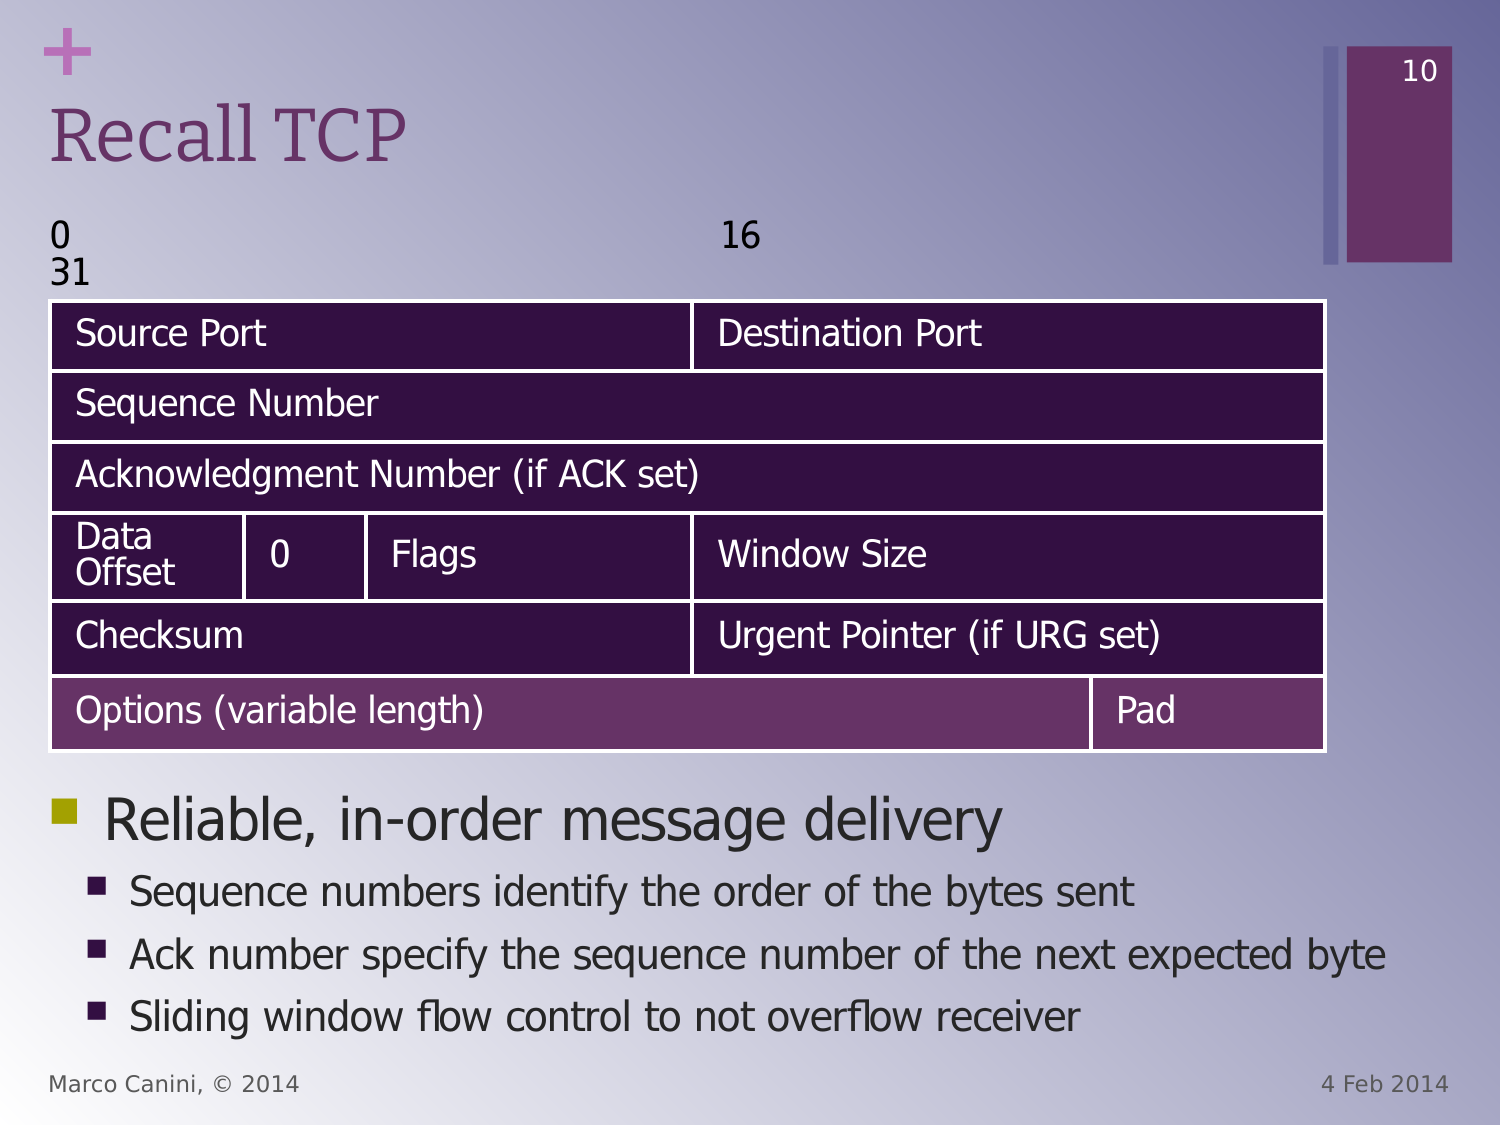

10
# Recall TCP
| 0 16 31 |  |  |  |  |
| --- | --- | --- | --- | --- |
| Source Port |  |  | Destination Port |  |
| Sequence Number |  |  |  |  |
| Acknowledgment Number (if ACK set) |  |  |  |  |
| Data Offset | 0 | Flags | Window Size |  |
| Checksum |  |  | Urgent Pointer (if URG set) |  |
| Options (variable length) |  |  |  | Pad |
Reliable, in-order message delivery
Sequence numbers identify the order of the bytes sent
Ack number specify the sequence number of the next expected byte
Sliding window flow control to not overflow receiver
Marco Canini, © 2014
4 Feb 2014